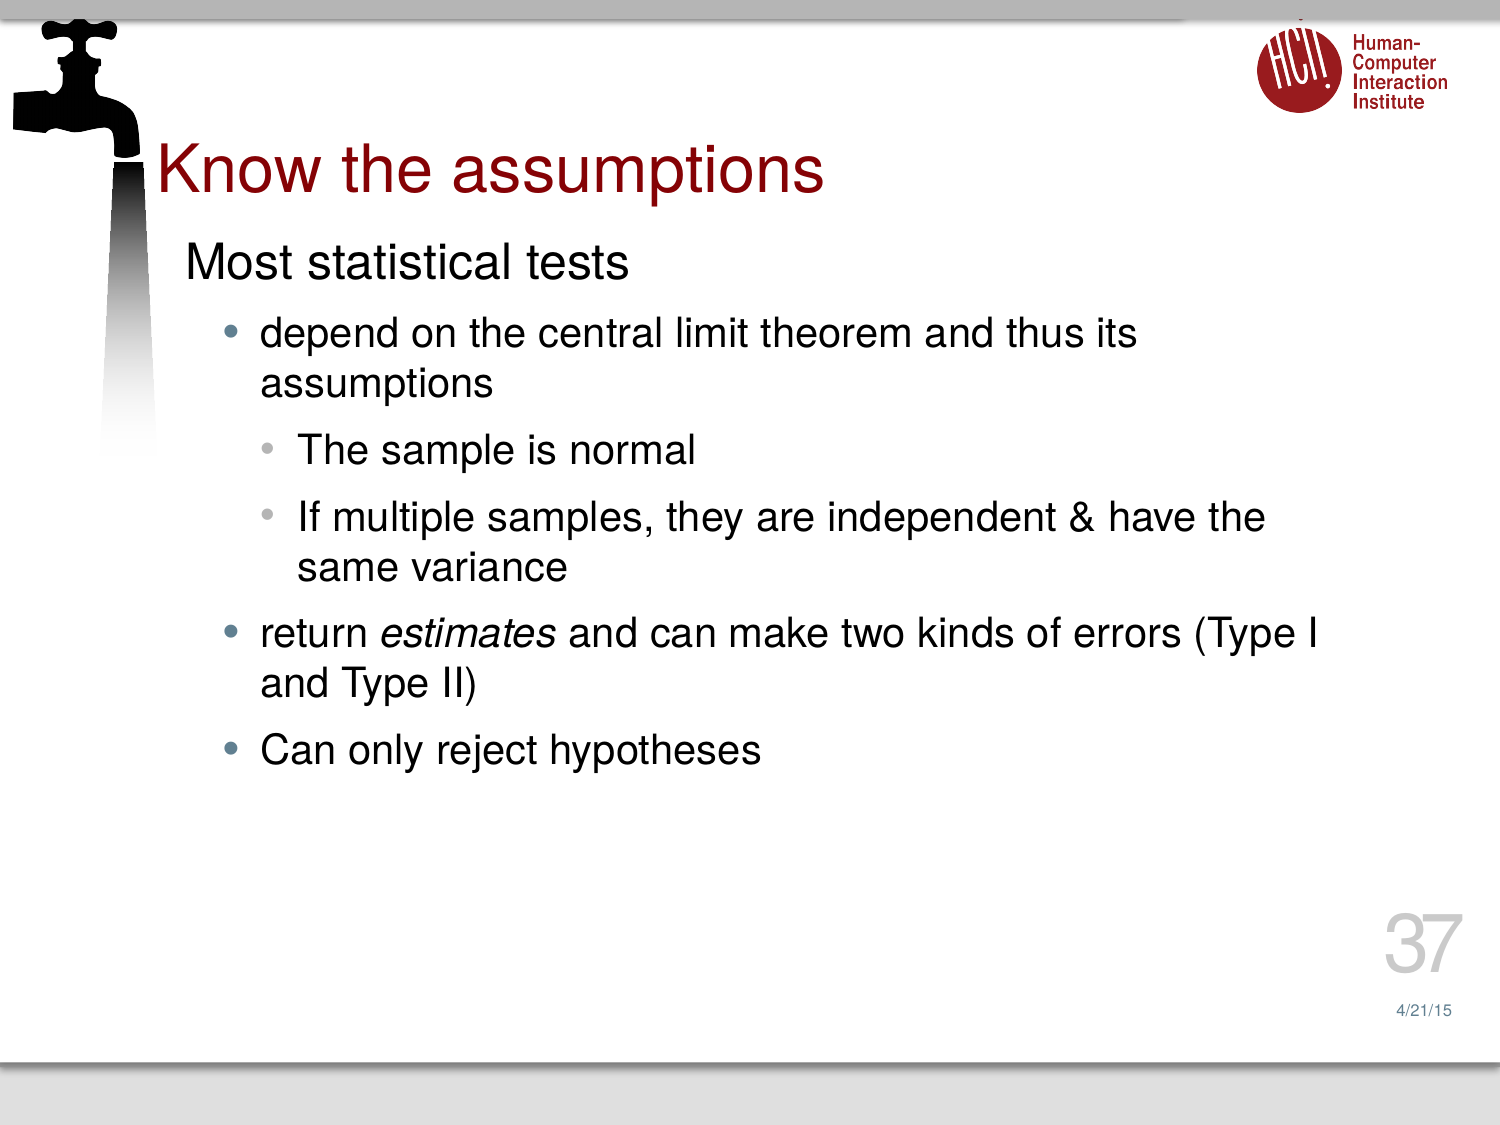

# Know the assumptions
Most statistical tests
depend on the central limit theorem and thus its assumptions
The sample is normal
If multiple samples, they are independent & have the same variance
return estimates and can make two kinds of errors (Type I and Type II)
Can only reject hypotheses

37
4/21/15